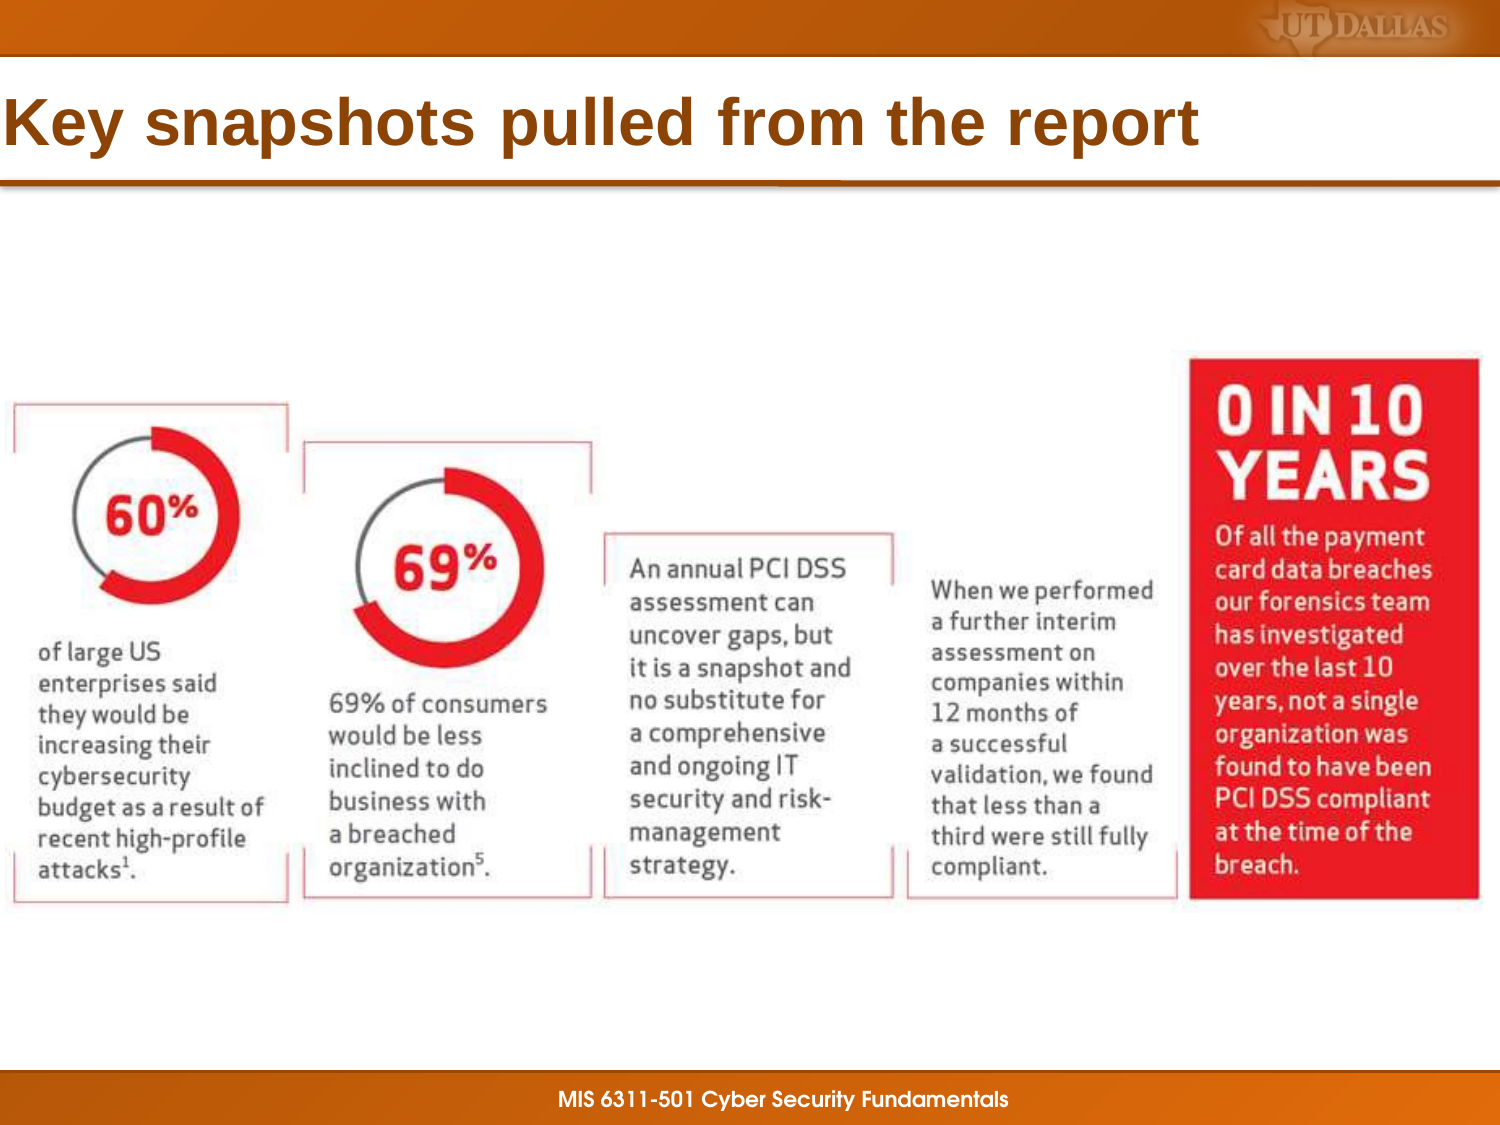

# Key snapshots pulled from the report